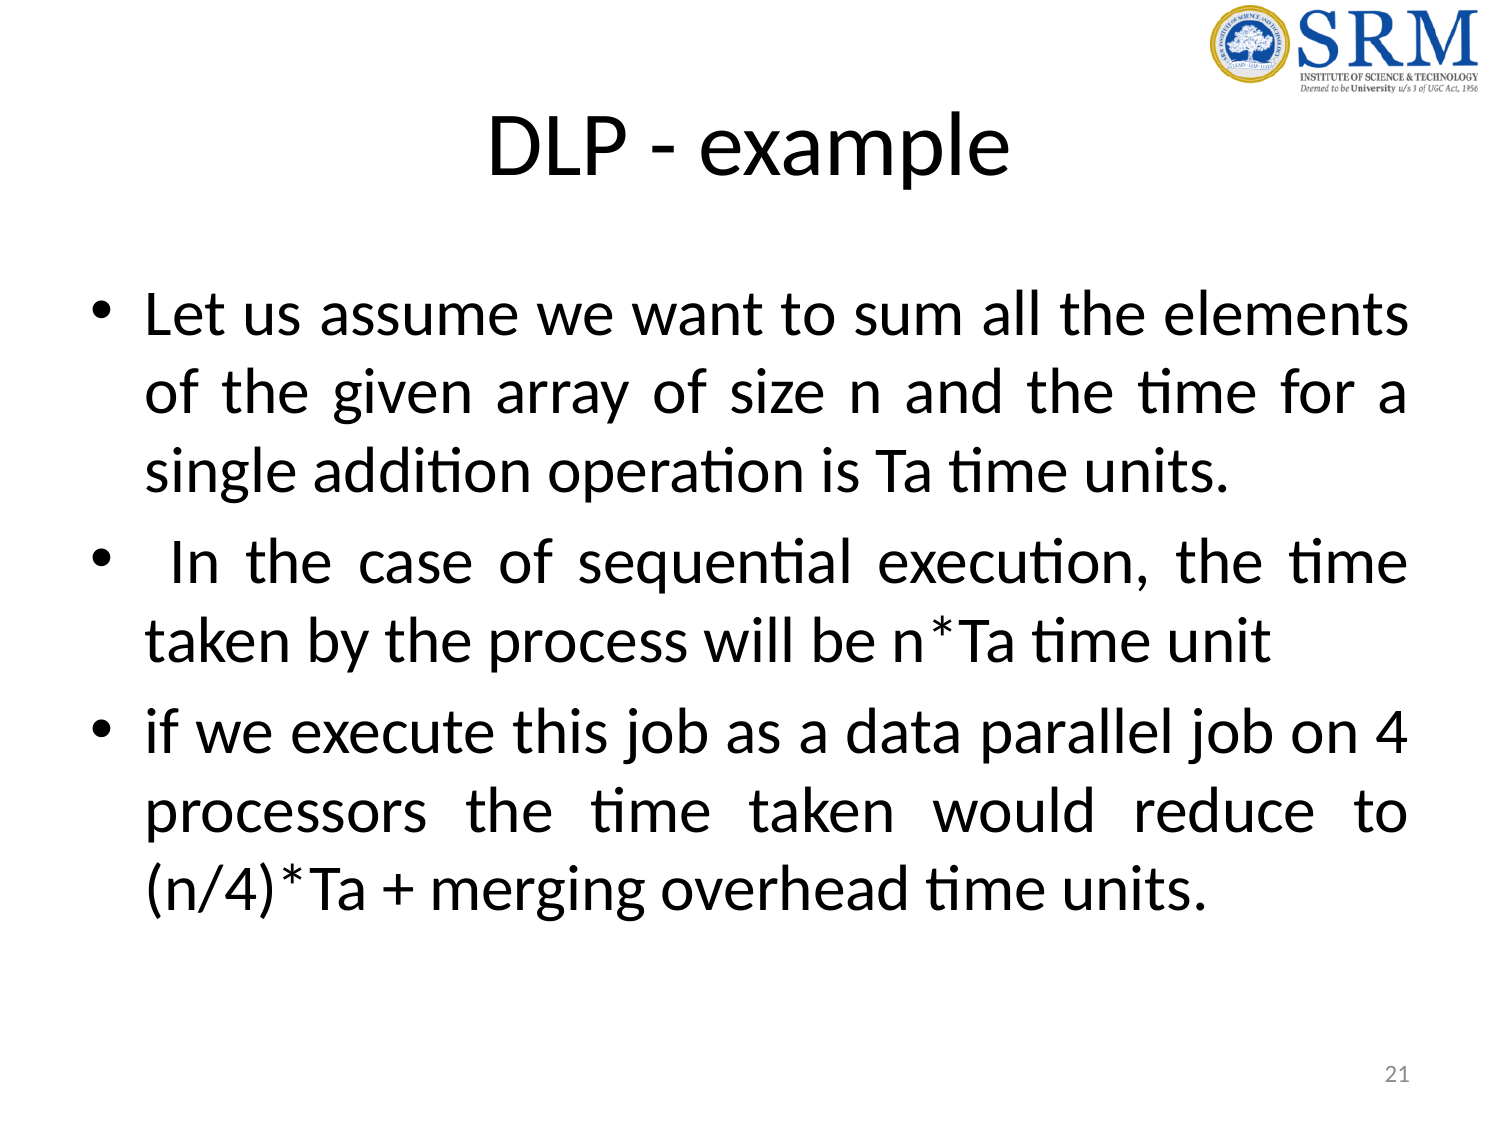

# DLP - example
Let us assume we want to sum all the elements of the given array of size n and the time for a single addition operation is Ta time units.
 In the case of sequential execution, the time taken by the process will be n*Ta time unit
if we execute this job as a data parallel job on 4 processors the time taken would reduce to (n/4)*Ta + merging overhead time units.
21